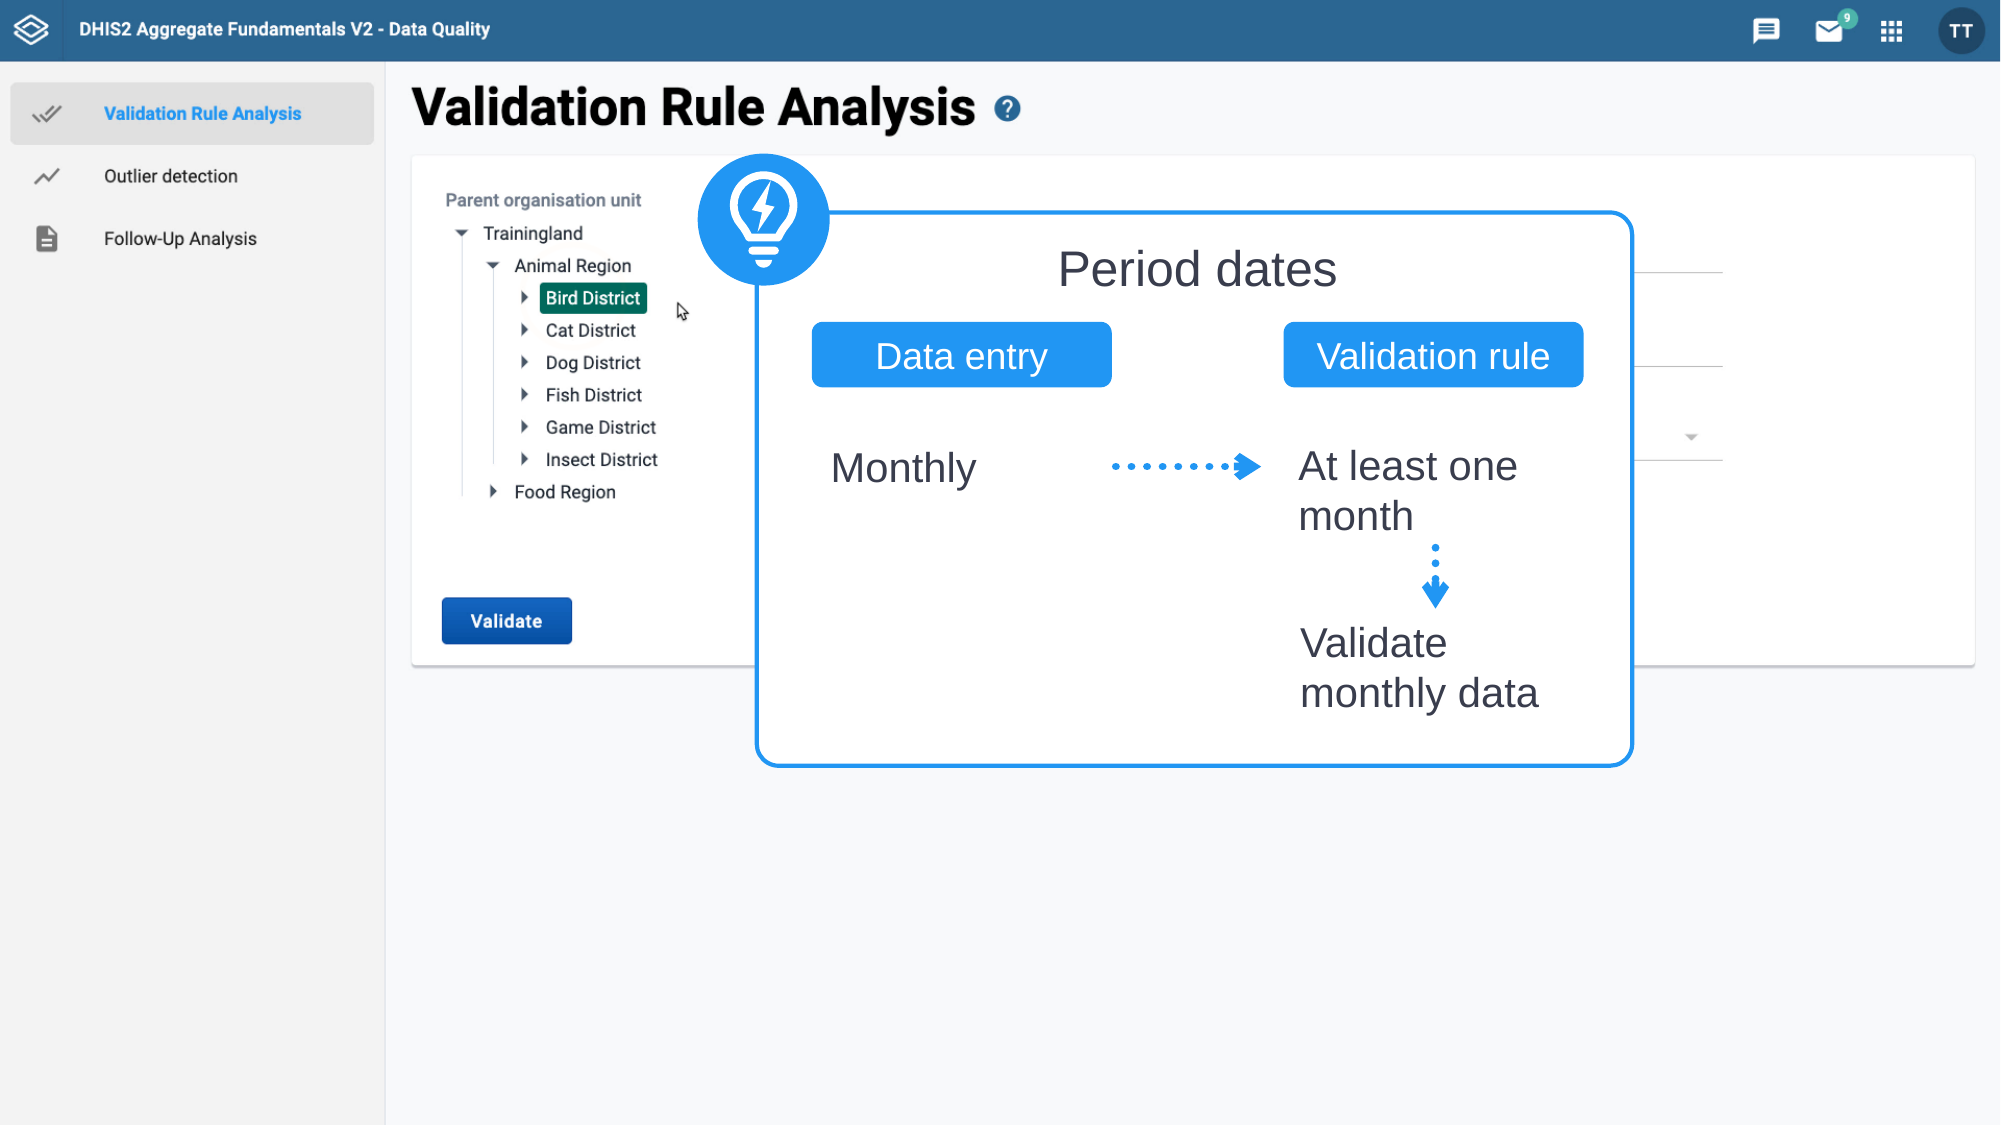

Period dates
Data entry
Validation rule
At least one month
Monthly
Validate monthly data